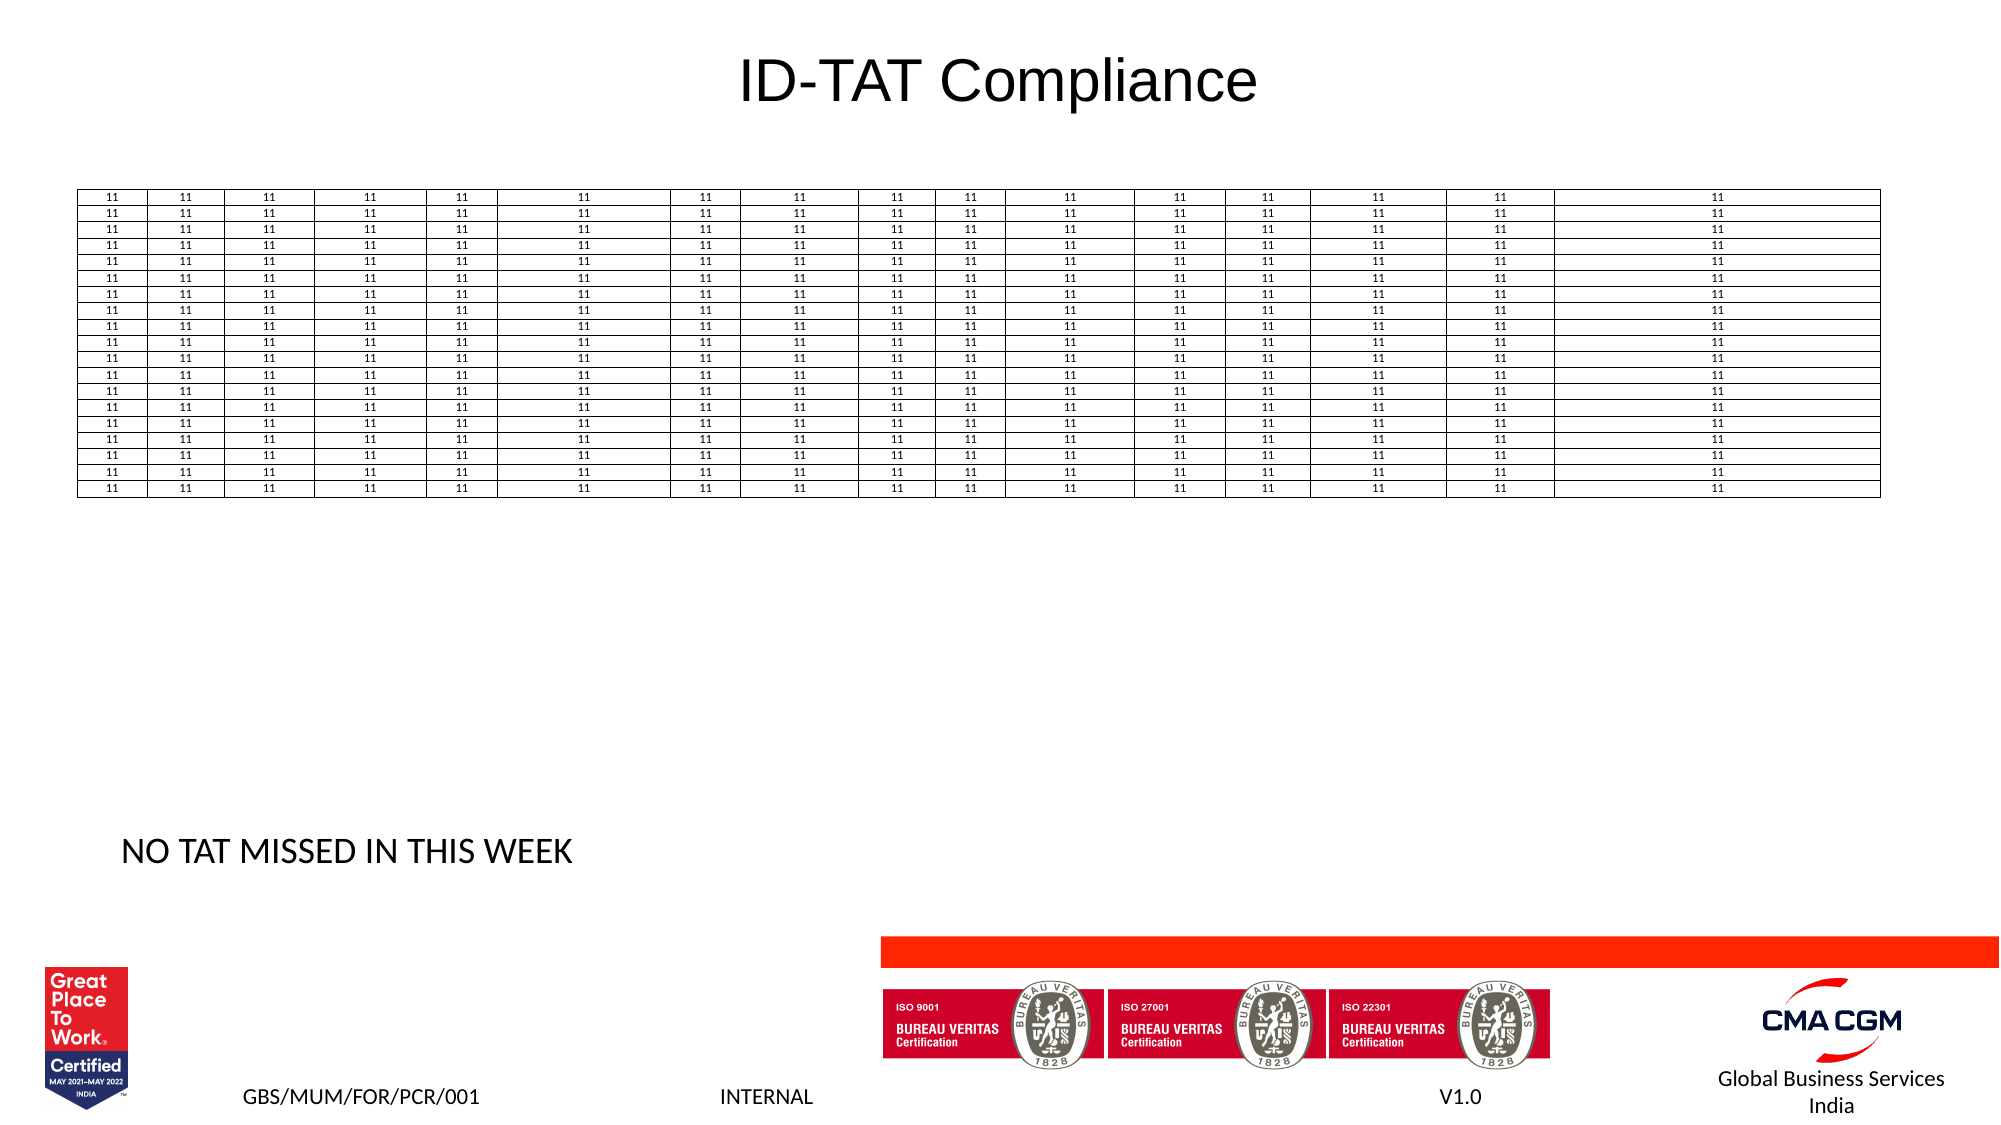

ID-TAT Compliance
| 11 | 11 | 11 | 11 | 11 | 11 | 11 | 11 | 11 | 11 | 11 | 11 | 11 | 11 | 11 | 11 |
| --- | --- | --- | --- | --- | --- | --- | --- | --- | --- | --- | --- | --- | --- | --- | --- |
| 11 | 11 | 11 | 11 | 11 | 11 | 11 | 11 | 11 | 11 | 11 | 11 | 11 | 11 | 11 | 11 |
| 11 | 11 | 11 | 11 | 11 | 11 | 11 | 11 | 11 | 11 | 11 | 11 | 11 | 11 | 11 | 11 |
| 11 | 11 | 11 | 11 | 11 | 11 | 11 | 11 | 11 | 11 | 11 | 11 | 11 | 11 | 11 | 11 |
| 11 | 11 | 11 | 11 | 11 | 11 | 11 | 11 | 11 | 11 | 11 | 11 | 11 | 11 | 11 | 11 |
| 11 | 11 | 11 | 11 | 11 | 11 | 11 | 11 | 11 | 11 | 11 | 11 | 11 | 11 | 11 | 11 |
| 11 | 11 | 11 | 11 | 11 | 11 | 11 | 11 | 11 | 11 | 11 | 11 | 11 | 11 | 11 | 11 |
| 11 | 11 | 11 | 11 | 11 | 11 | 11 | 11 | 11 | 11 | 11 | 11 | 11 | 11 | 11 | 11 |
| 11 | 11 | 11 | 11 | 11 | 11 | 11 | 11 | 11 | 11 | 11 | 11 | 11 | 11 | 11 | 11 |
| 11 | 11 | 11 | 11 | 11 | 11 | 11 | 11 | 11 | 11 | 11 | 11 | 11 | 11 | 11 | 11 |
| 11 | 11 | 11 | 11 | 11 | 11 | 11 | 11 | 11 | 11 | 11 | 11 | 11 | 11 | 11 | 11 |
| 11 | 11 | 11 | 11 | 11 | 11 | 11 | 11 | 11 | 11 | 11 | 11 | 11 | 11 | 11 | 11 |
| 11 | 11 | 11 | 11 | 11 | 11 | 11 | 11 | 11 | 11 | 11 | 11 | 11 | 11 | 11 | 11 |
| 11 | 11 | 11 | 11 | 11 | 11 | 11 | 11 | 11 | 11 | 11 | 11 | 11 | 11 | 11 | 11 |
| 11 | 11 | 11 | 11 | 11 | 11 | 11 | 11 | 11 | 11 | 11 | 11 | 11 | 11 | 11 | 11 |
| 11 | 11 | 11 | 11 | 11 | 11 | 11 | 11 | 11 | 11 | 11 | 11 | 11 | 11 | 11 | 11 |
| 11 | 11 | 11 | 11 | 11 | 11 | 11 | 11 | 11 | 11 | 11 | 11 | 11 | 11 | 11 | 11 |
| 11 | 11 | 11 | 11 | 11 | 11 | 11 | 11 | 11 | 11 | 11 | 11 | 11 | 11 | 11 | 11 |
| 11 | 11 | 11 | 11 | 11 | 11 | 11 | 11 | 11 | 11 | 11 | 11 | 11 | 11 | 11 | 11 |
NO TAT MISSED IN THIS WEEK